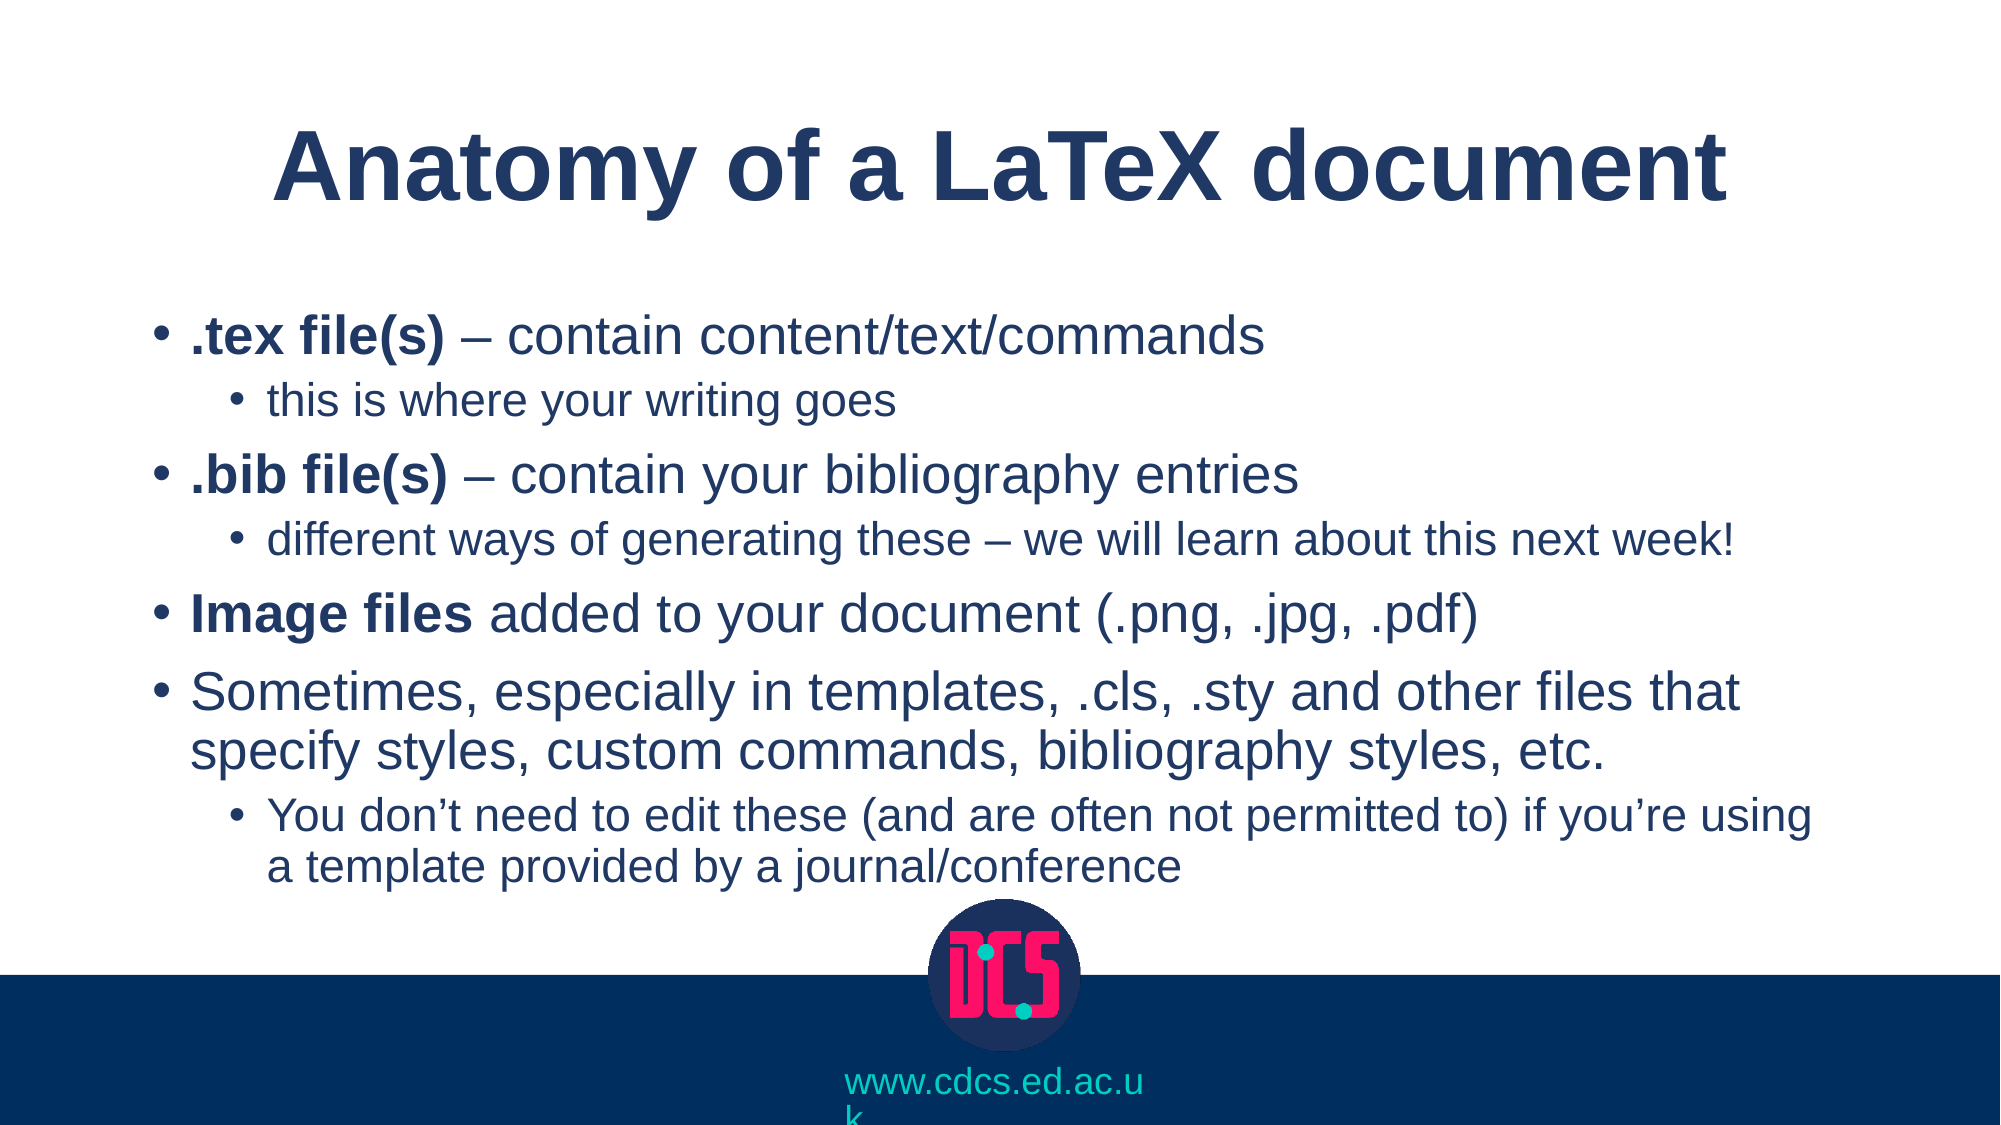

# Anatomy of a LaTeX document
.tex file(s) – contain content/text/commands
this is where your writing goes
.bib file(s) – contain your bibliography entries
different ways of generating these – we will learn about this next week!
Image files added to your document (.png, .jpg, .pdf)
Sometimes, especially in templates, .cls, .sty and other files that specify styles, custom commands, bibliography styles, etc.
You don’t need to edit these (and are often not permitted to) if you’re using a template provided by a journal/conference